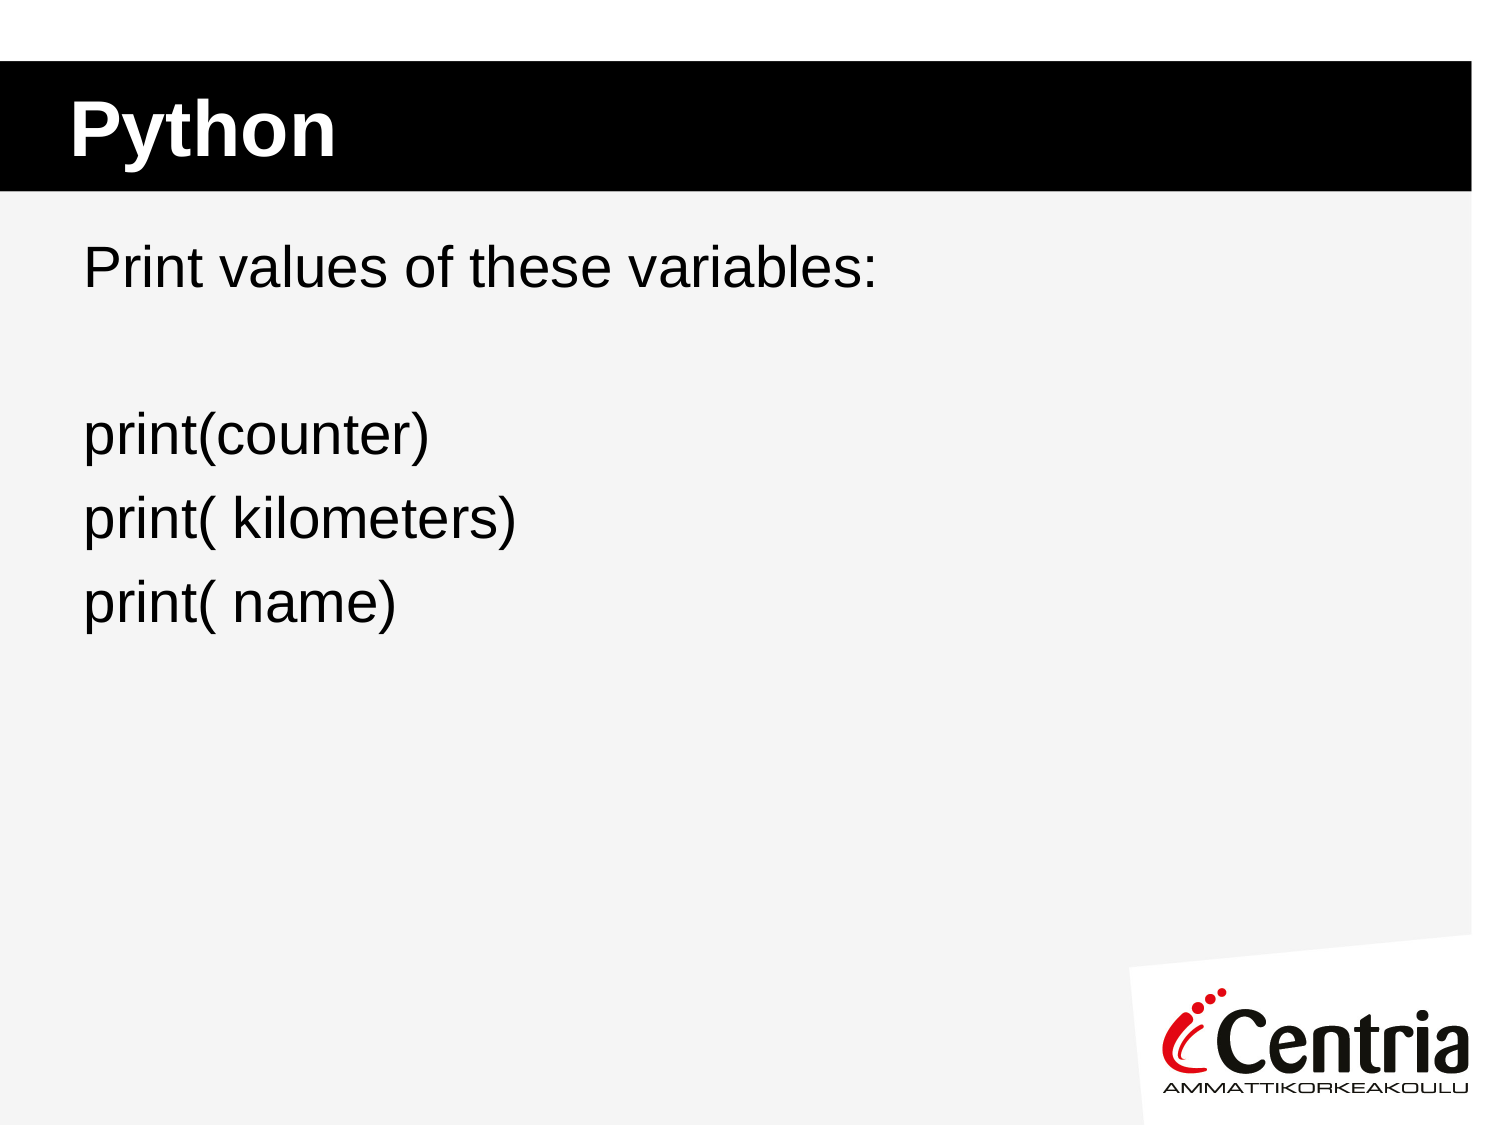

# Python
Print values of these variables:

print(counter)
print( kilometers)
print( name)